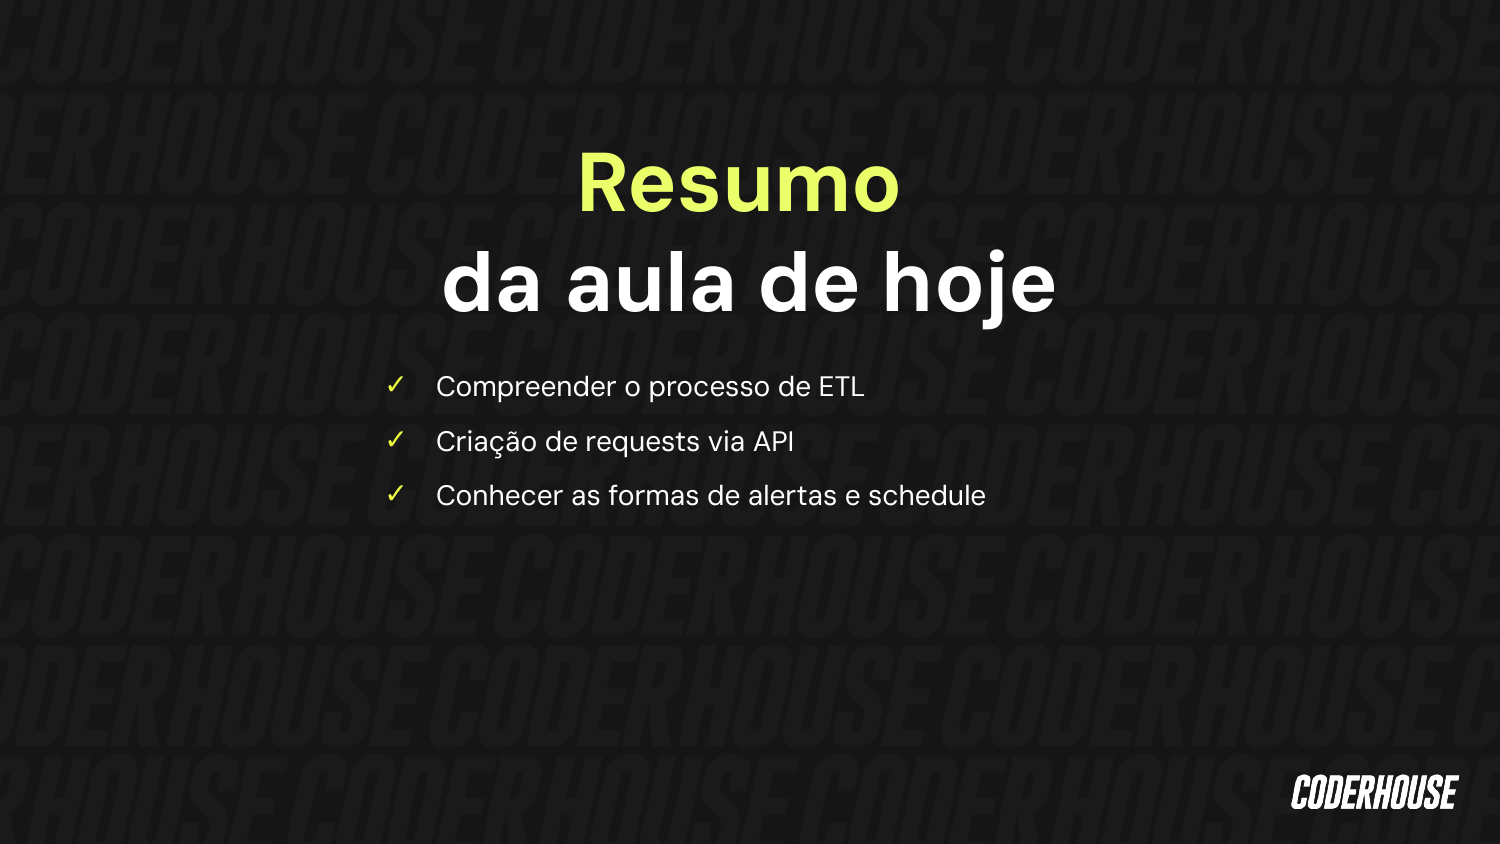

Resumo
da aula de hoje
Compreender o processo de ETL
Criação de requests via API
Conhecer as formas de alertas e schedule